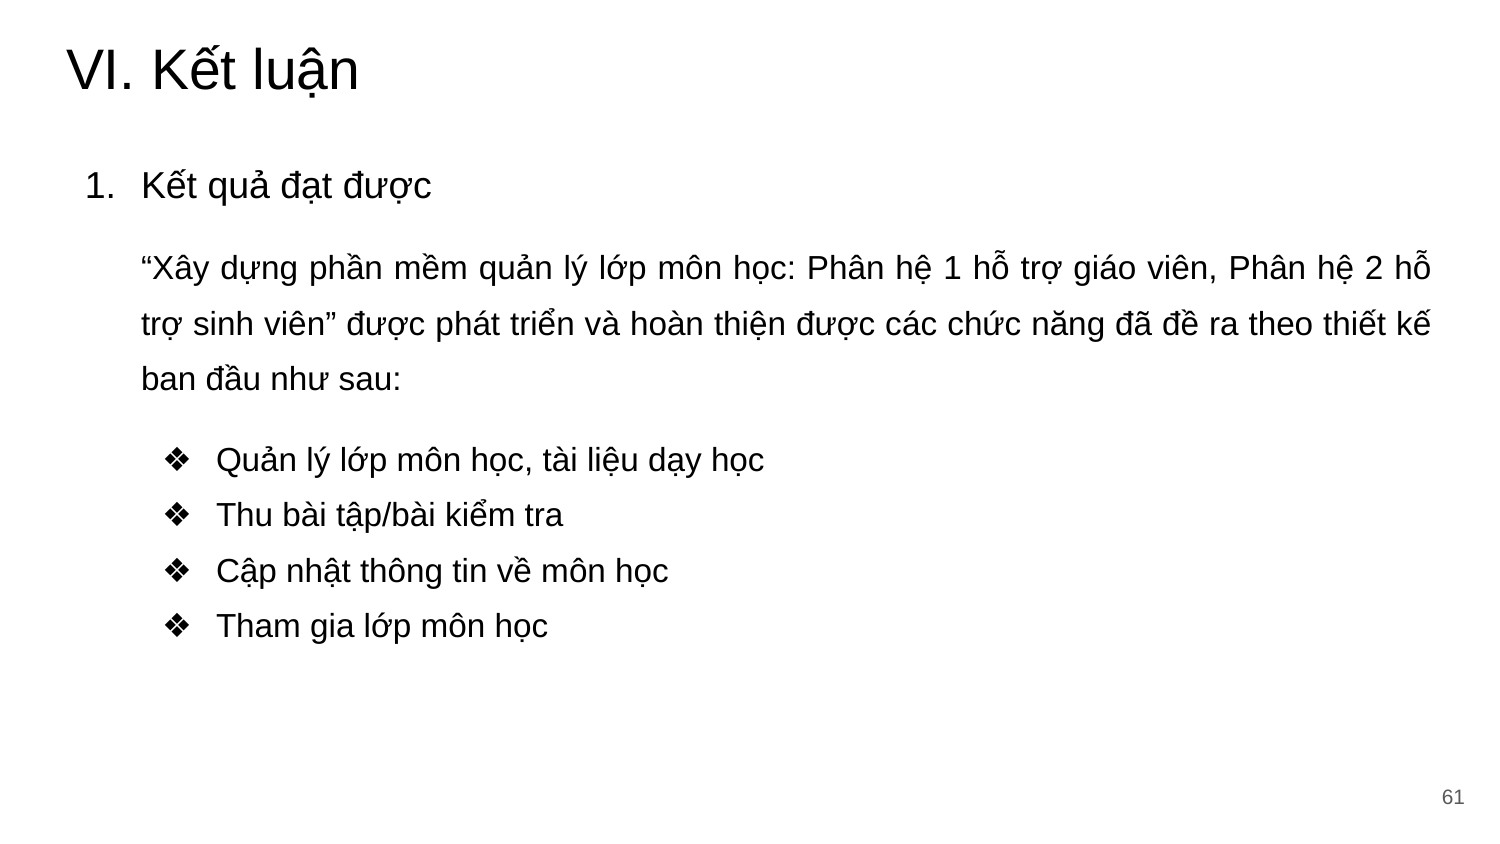

# VI. Kết luận
Kết quả đạt được
“Xây dựng phần mềm quản lý lớp môn học: Phân hệ 1 hỗ trợ giáo viên, Phân hệ 2 hỗ trợ sinh viên” được phát triển và hoàn thiện được các chức năng đã đề ra theo thiết kế ban đầu như sau:
Quản lý lớp môn học, tài liệu dạy học
Thu bài tập/bài kiểm tra
Cập nhật thông tin về môn học
Tham gia lớp môn học

61